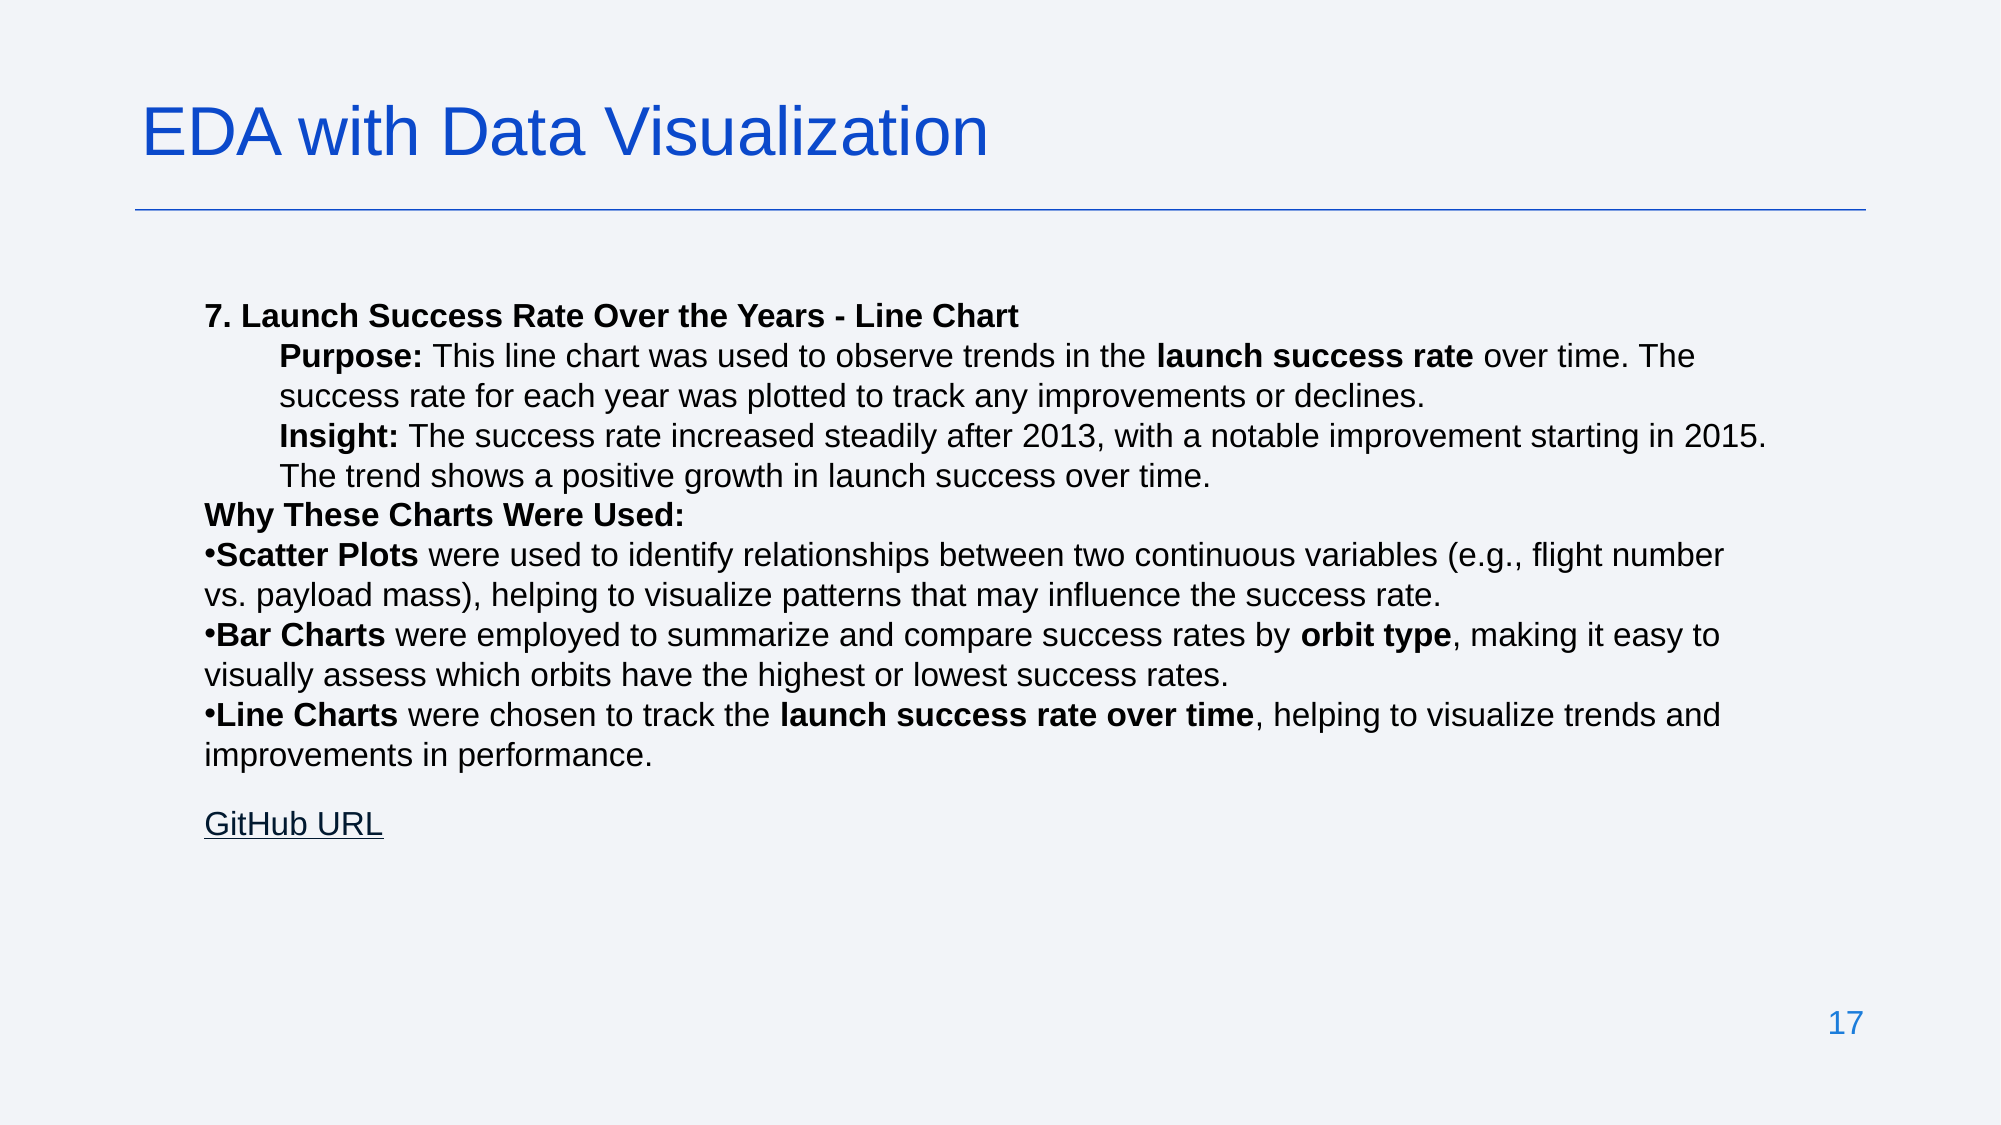

EDA with Data Visualization
7. Launch Success Rate Over the Years - Line Chart
Purpose: This line chart was used to observe trends in the launch success rate over time. The success rate for each year was plotted to track any improvements or declines.
Insight: The success rate increased steadily after 2013, with a notable improvement starting in 2015. The trend shows a positive growth in launch success over time.
Why These Charts Were Used:
Scatter Plots were used to identify relationships between two continuous variables (e.g., flight number vs. payload mass), helping to visualize patterns that may influence the success rate.
Bar Charts were employed to summarize and compare success rates by orbit type, making it easy to visually assess which orbits have the highest or lowest success rates.
Line Charts were chosen to track the launch success rate over time, helping to visualize trends and improvements in performance.
GitHub URL
17